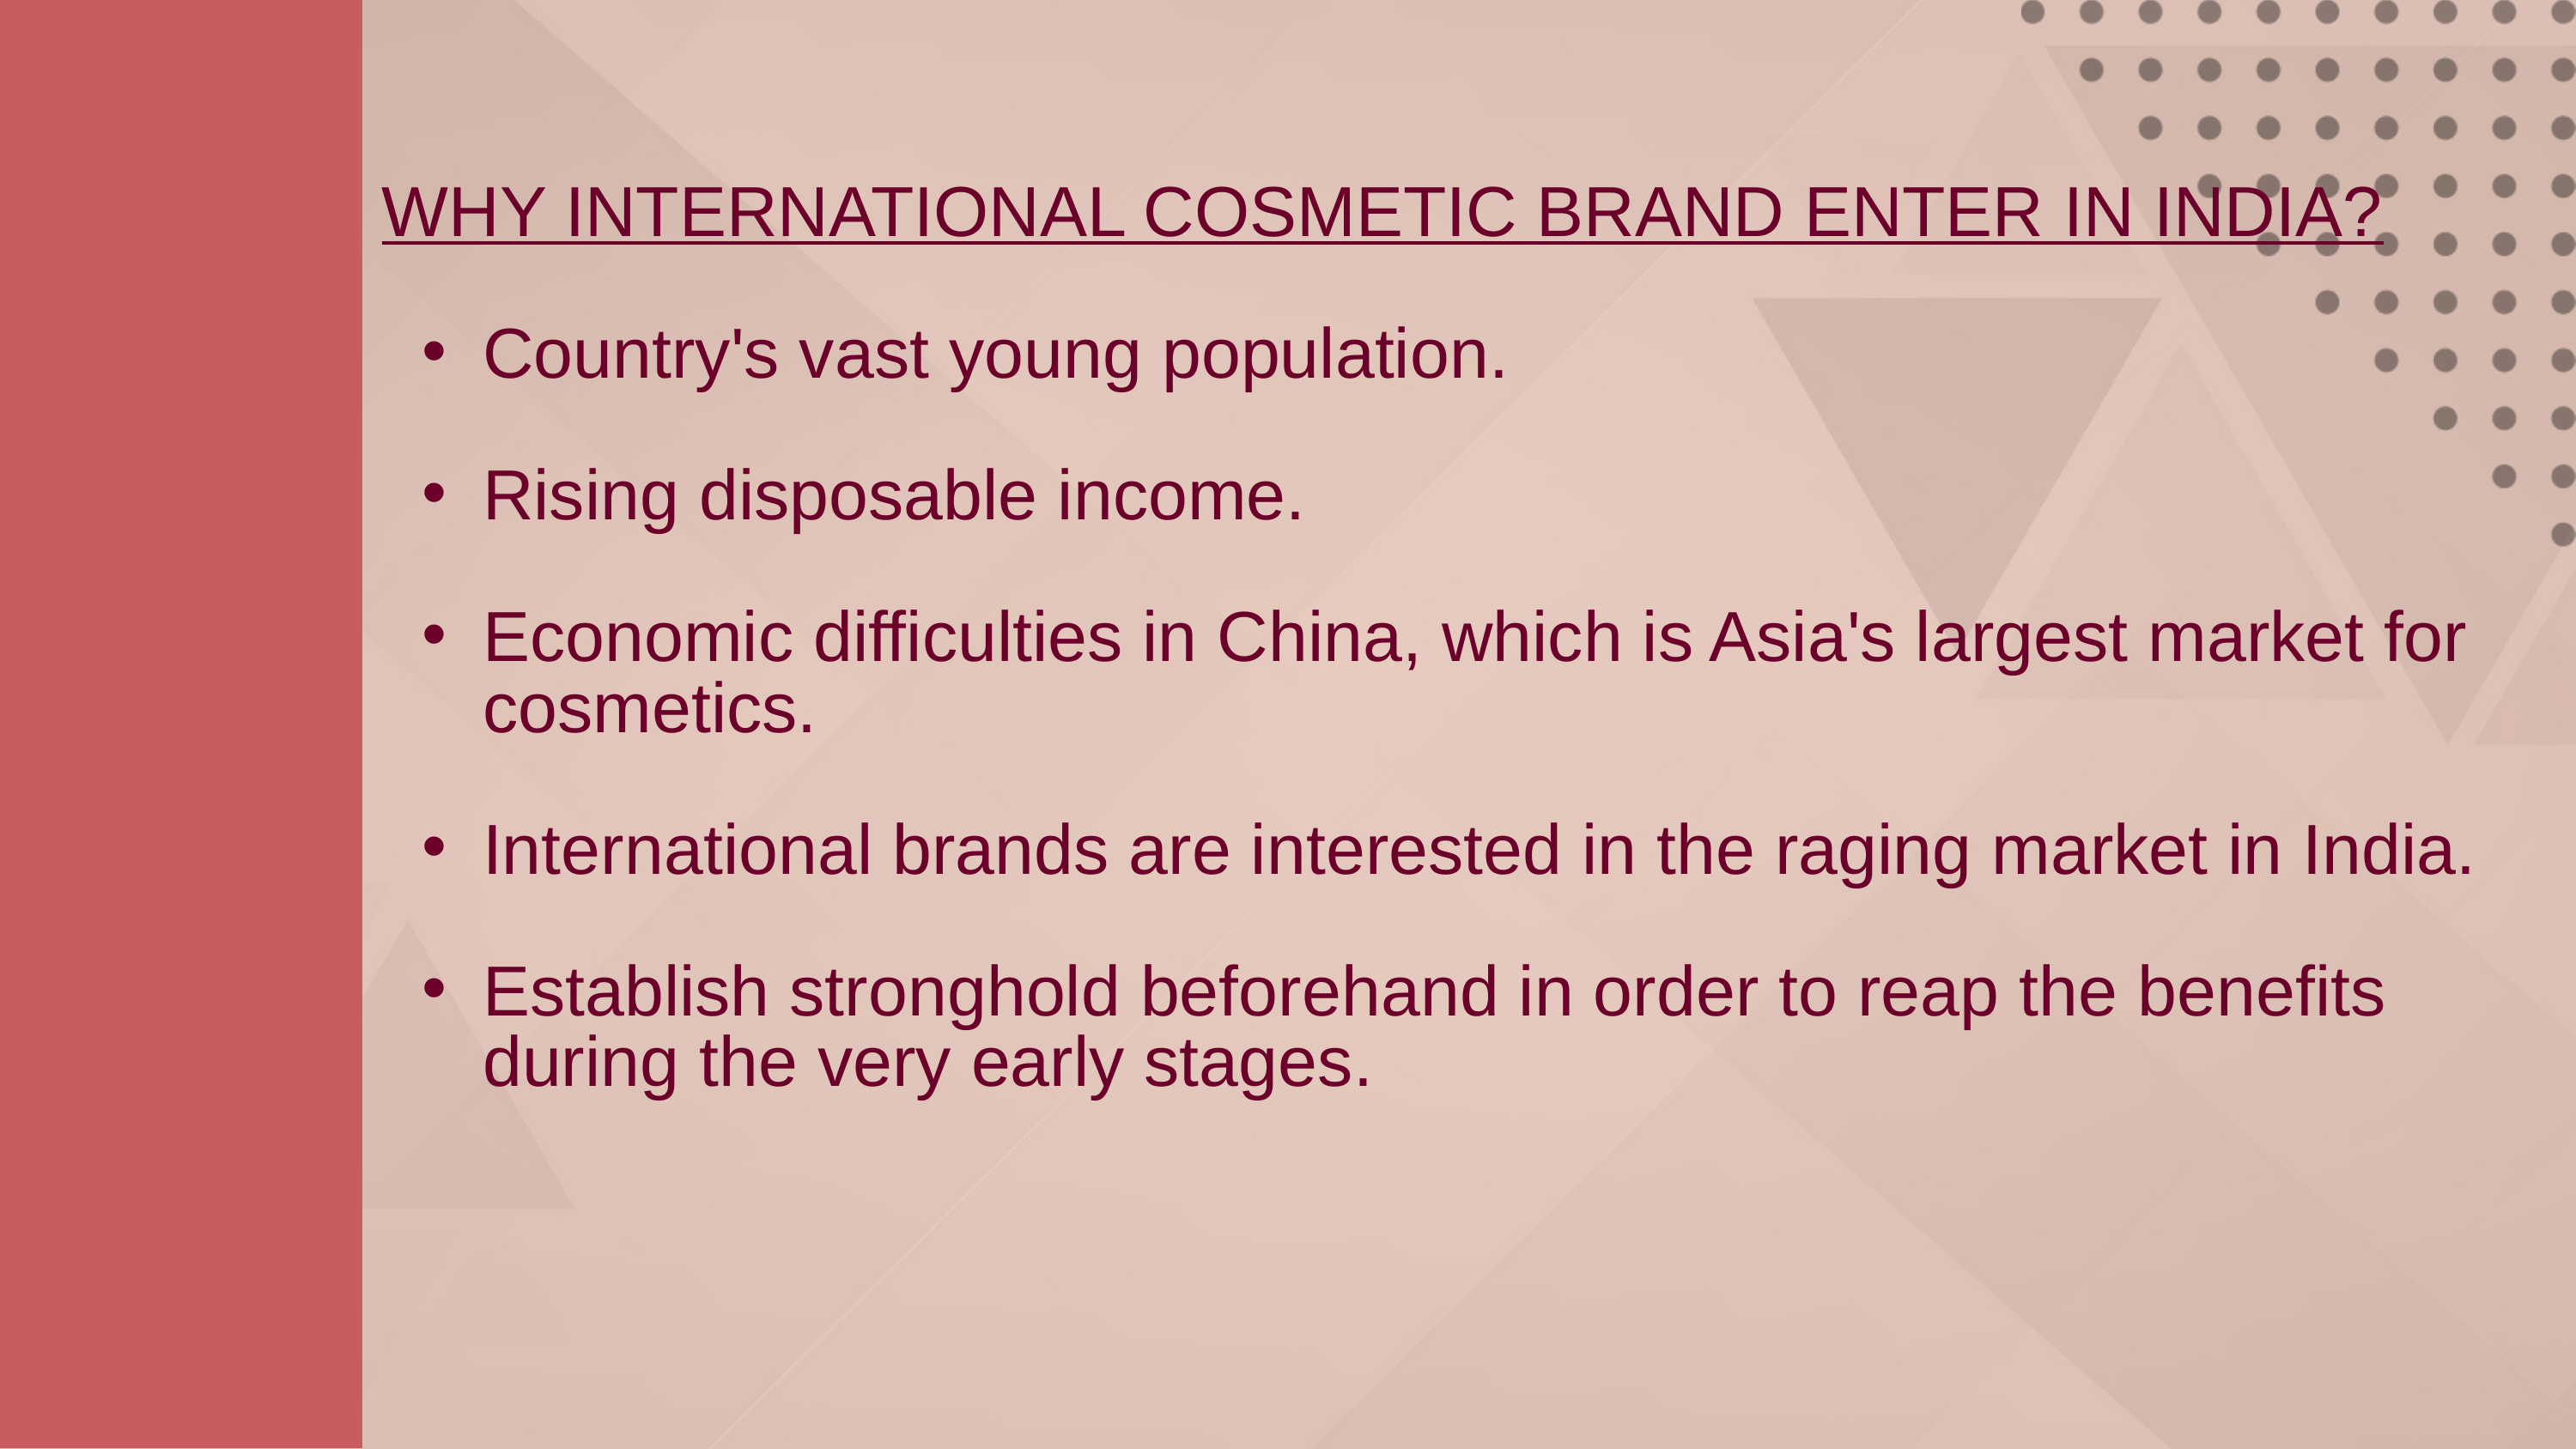

WHY INTERNATIONAL COSMETIC BRAND ENTER IN INDIA?

Country's vast young population.

Rising disposable income.

Economic difficulties in China, which is Asia's largest market for cosmetics.

International brands are interested in the raging market in India.

Establish stronghold beforehand in order to reap the benefits during the very early stages.